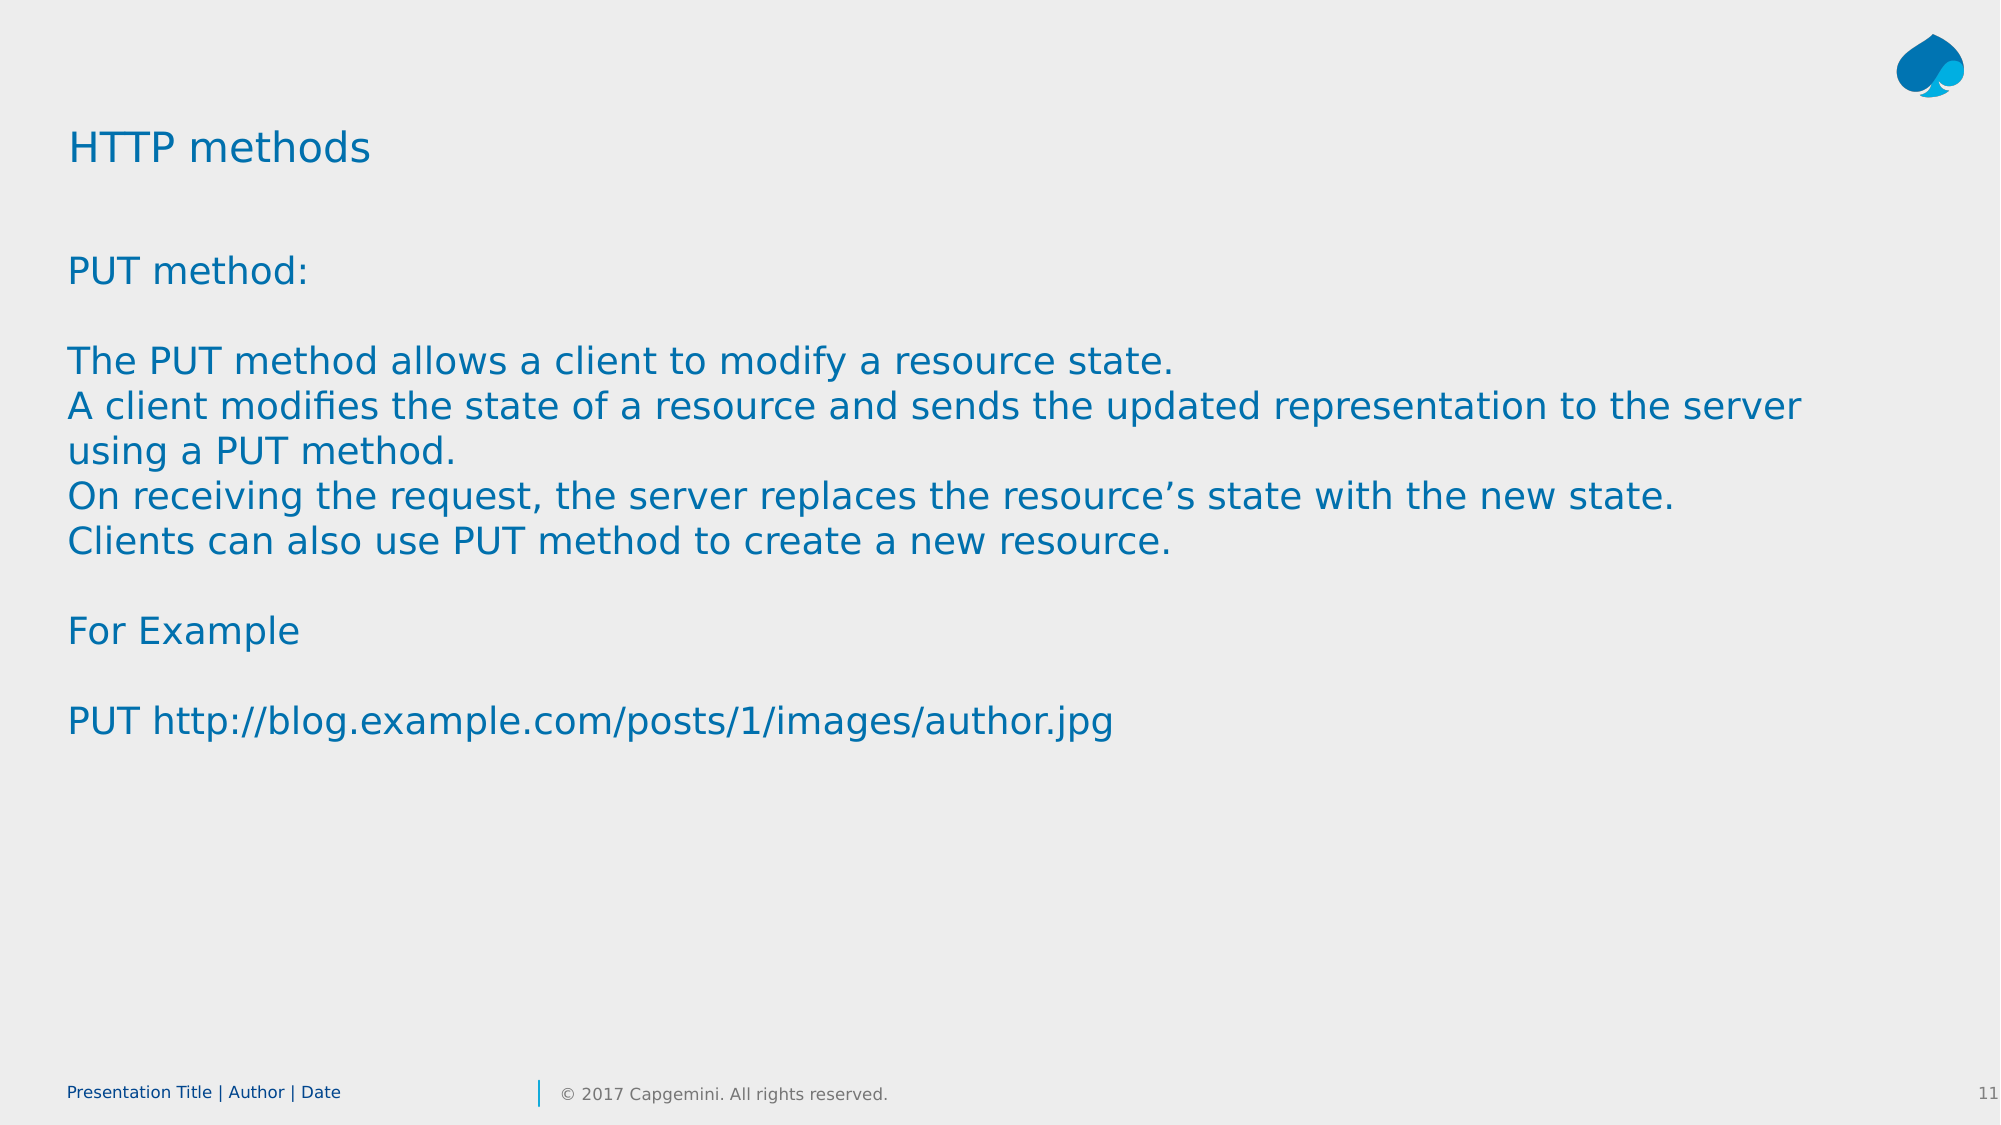

HTTP methods
PUT method:

The PUT method allows a client to modify a resource state.
A client modifies the state of a resource and sends the updated representation to the server using a PUT method.
On receiving the request, the server replaces the resource’s state with the new state.
Clients can also use PUT method to create a new resource.

For Example

PUT http://blog.example.com/posts/1/images/author.jpg